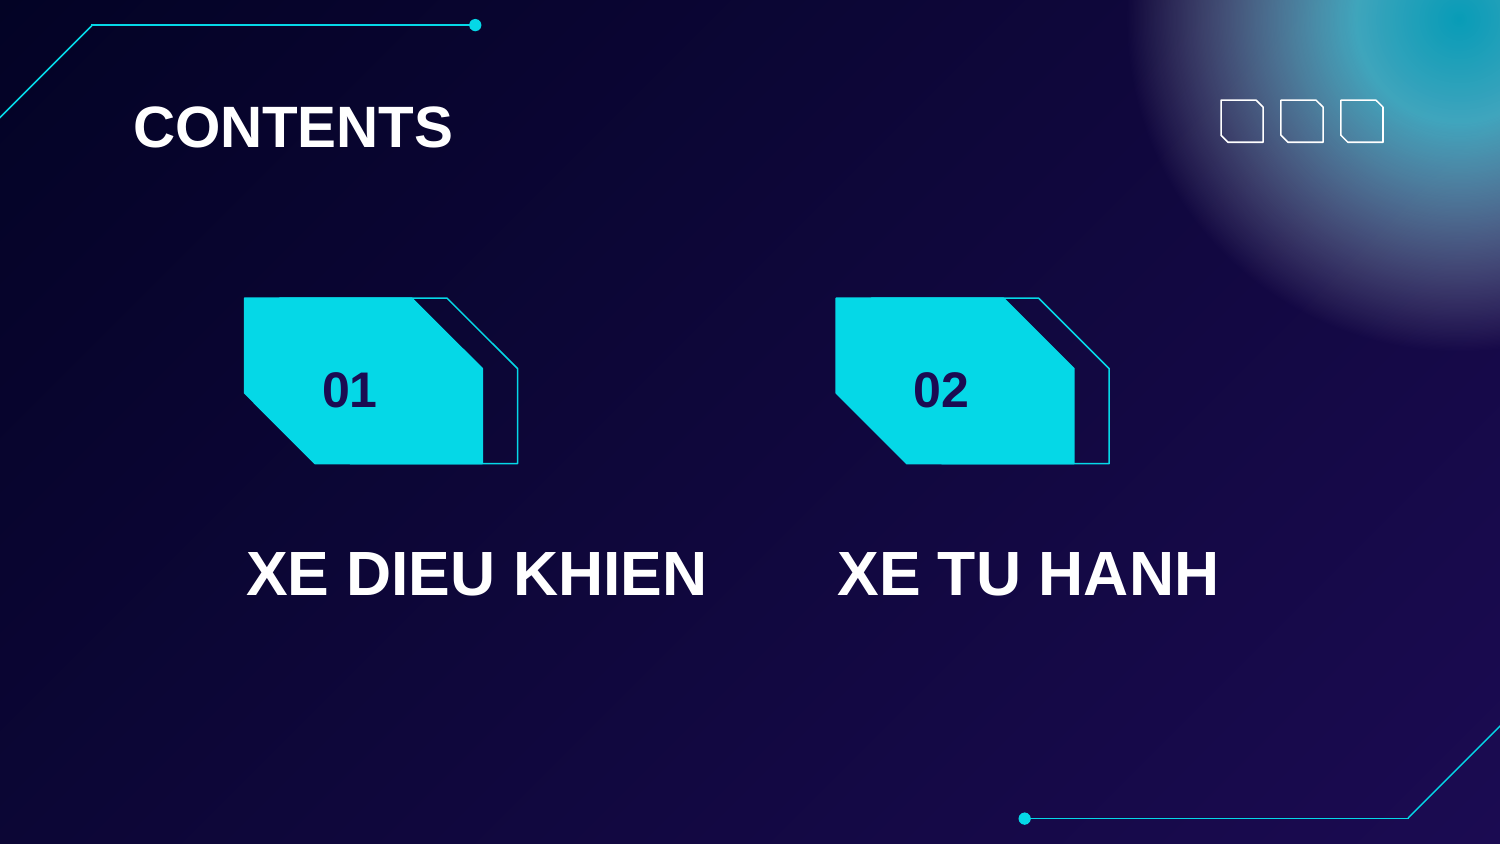

CONTENTS

02
# 01

XE DIEU KHIEN
XE TU HANH